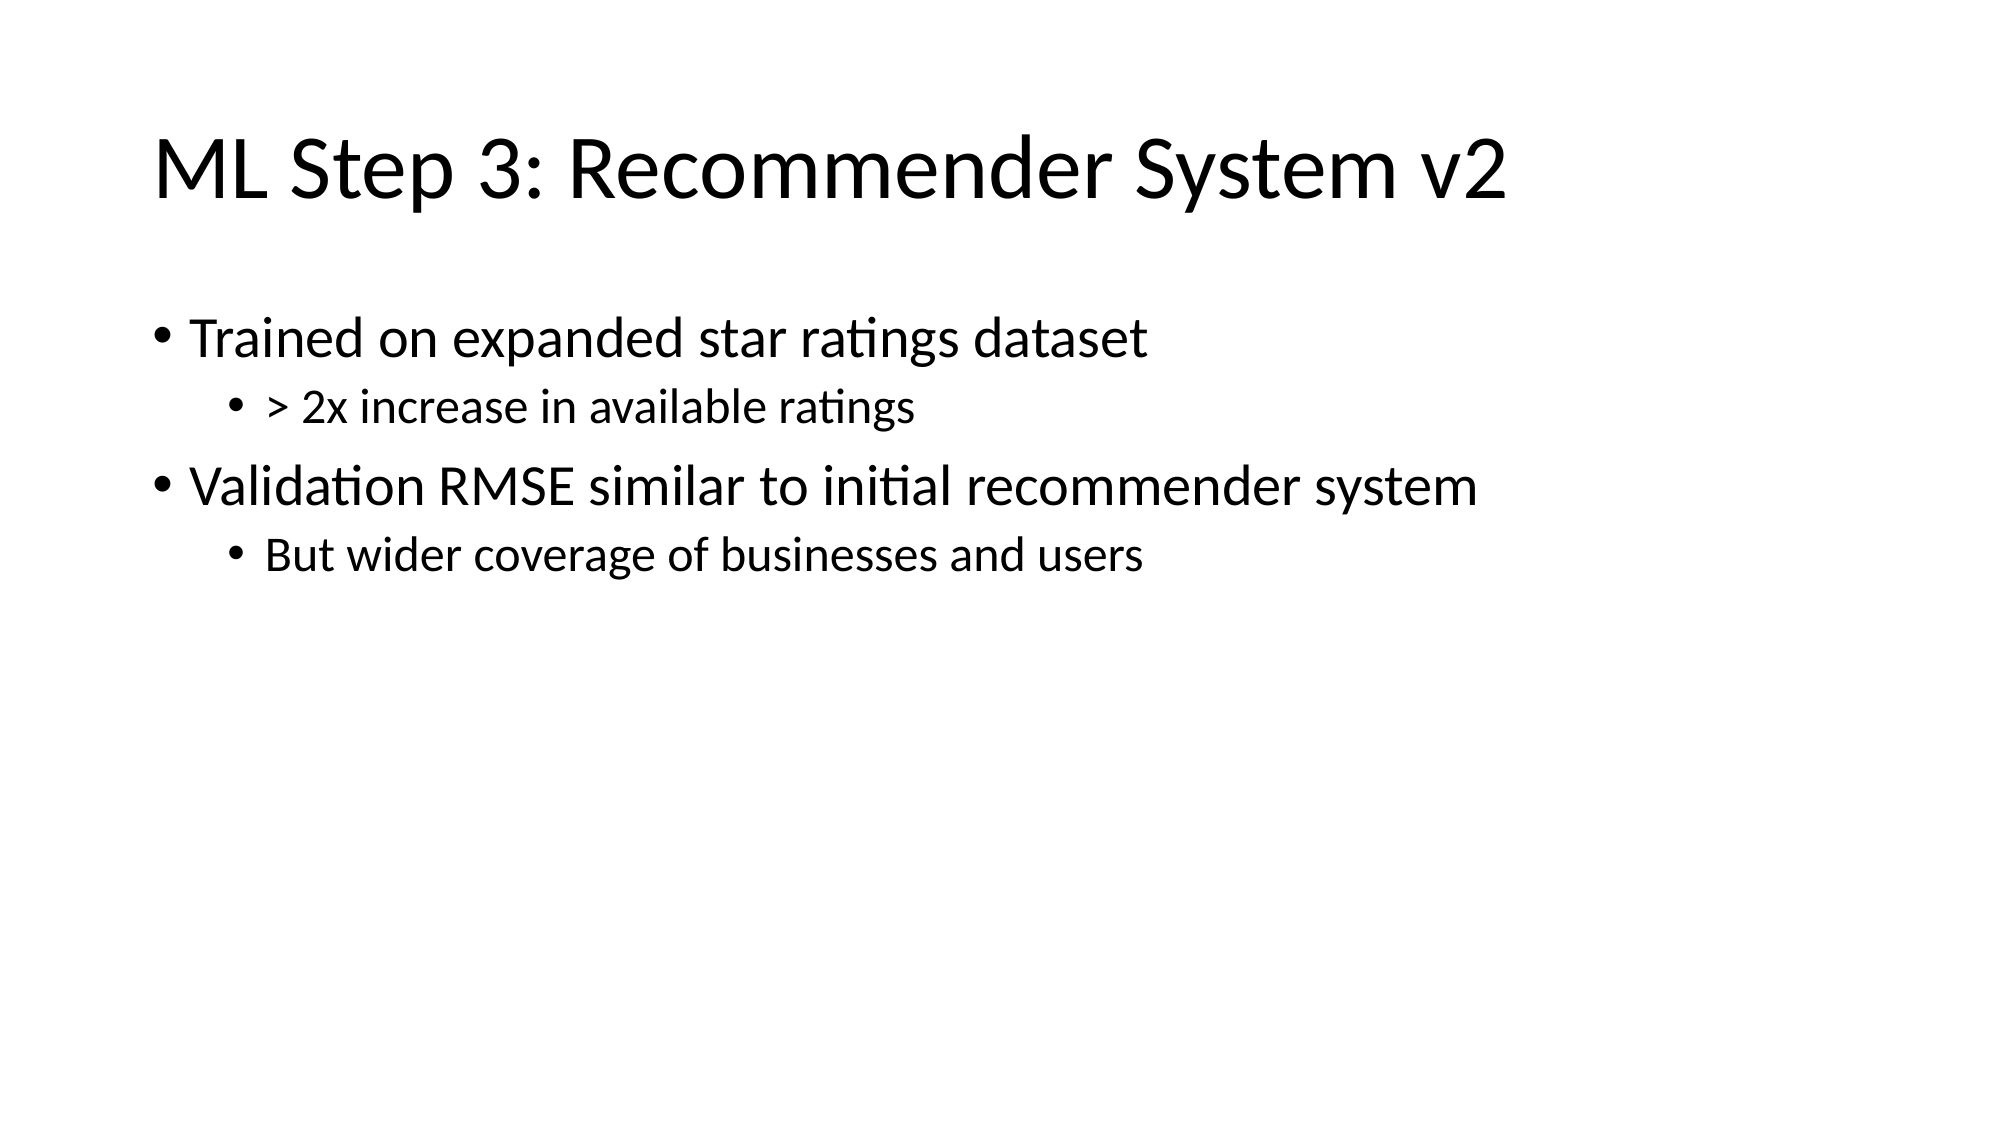

# ML Step 3: Recommender System v2
Trained on expanded star ratings dataset
> 2x increase in available ratings
Validation RMSE similar to initial recommender system
But wider coverage of businesses and users